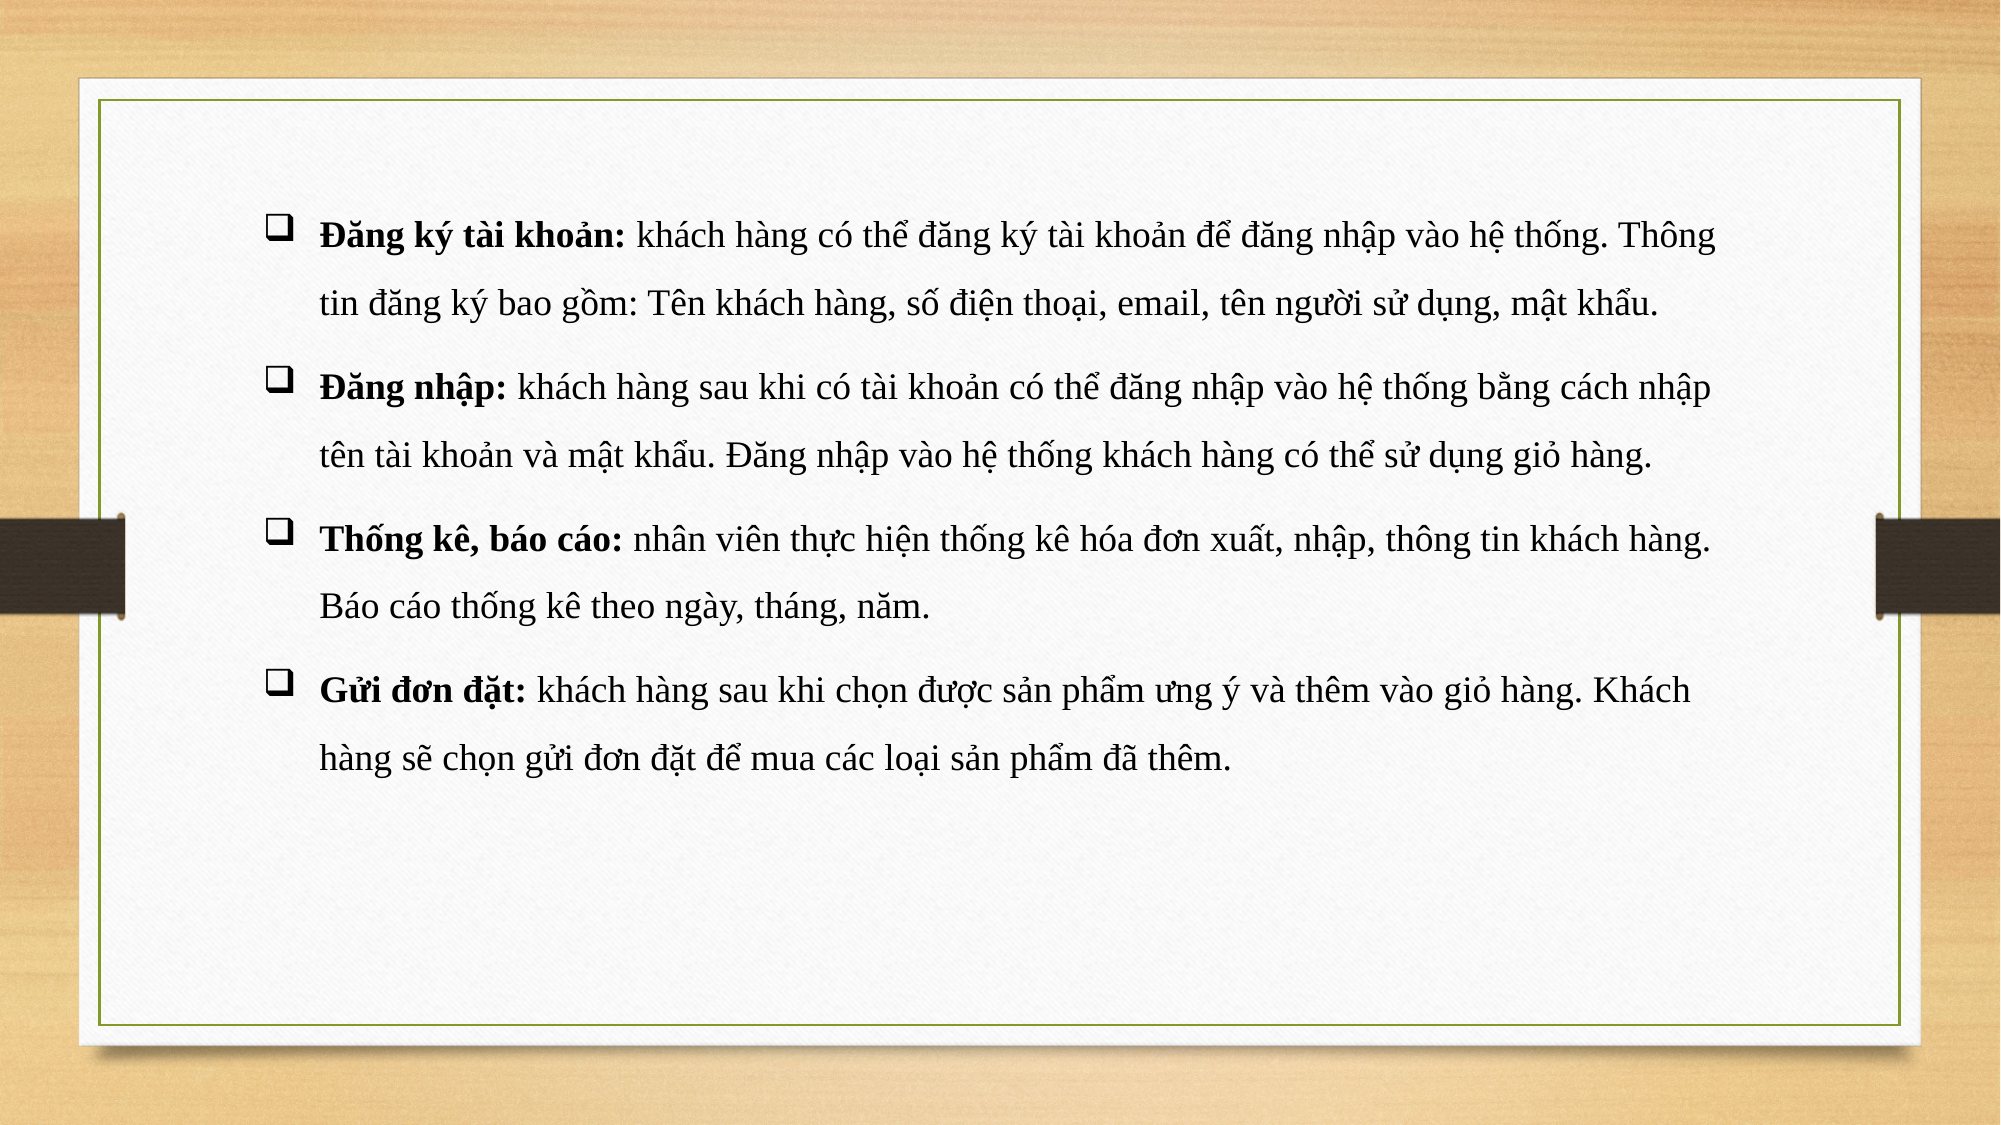

Đăng ký tài khoản: khách hàng có thể đăng ký tài khoản để đăng nhập vào hệ thống. Thông tin đăng ký bao gồm: Tên khách hàng, số điện thoại, email, tên người sử dụng, mật khẩu.
Đăng nhập: khách hàng sau khi có tài khoản có thể đăng nhập vào hệ thống bằng cách nhập tên tài khoản và mật khẩu. Đăng nhập vào hệ thống khách hàng có thể sử dụng giỏ hàng.
Thống kê, báo cáo: nhân viên thực hiện thống kê hóa đơn xuất, nhập, thông tin khách hàng. Báo cáo thống kê theo ngày, tháng, năm.
Gửi đơn đặt: khách hàng sau khi chọn được sản phẩm ưng ý và thêm vào giỏ hàng. Khách hàng sẽ chọn gửi đơn đặt để mua các loại sản phẩm đã thêm.